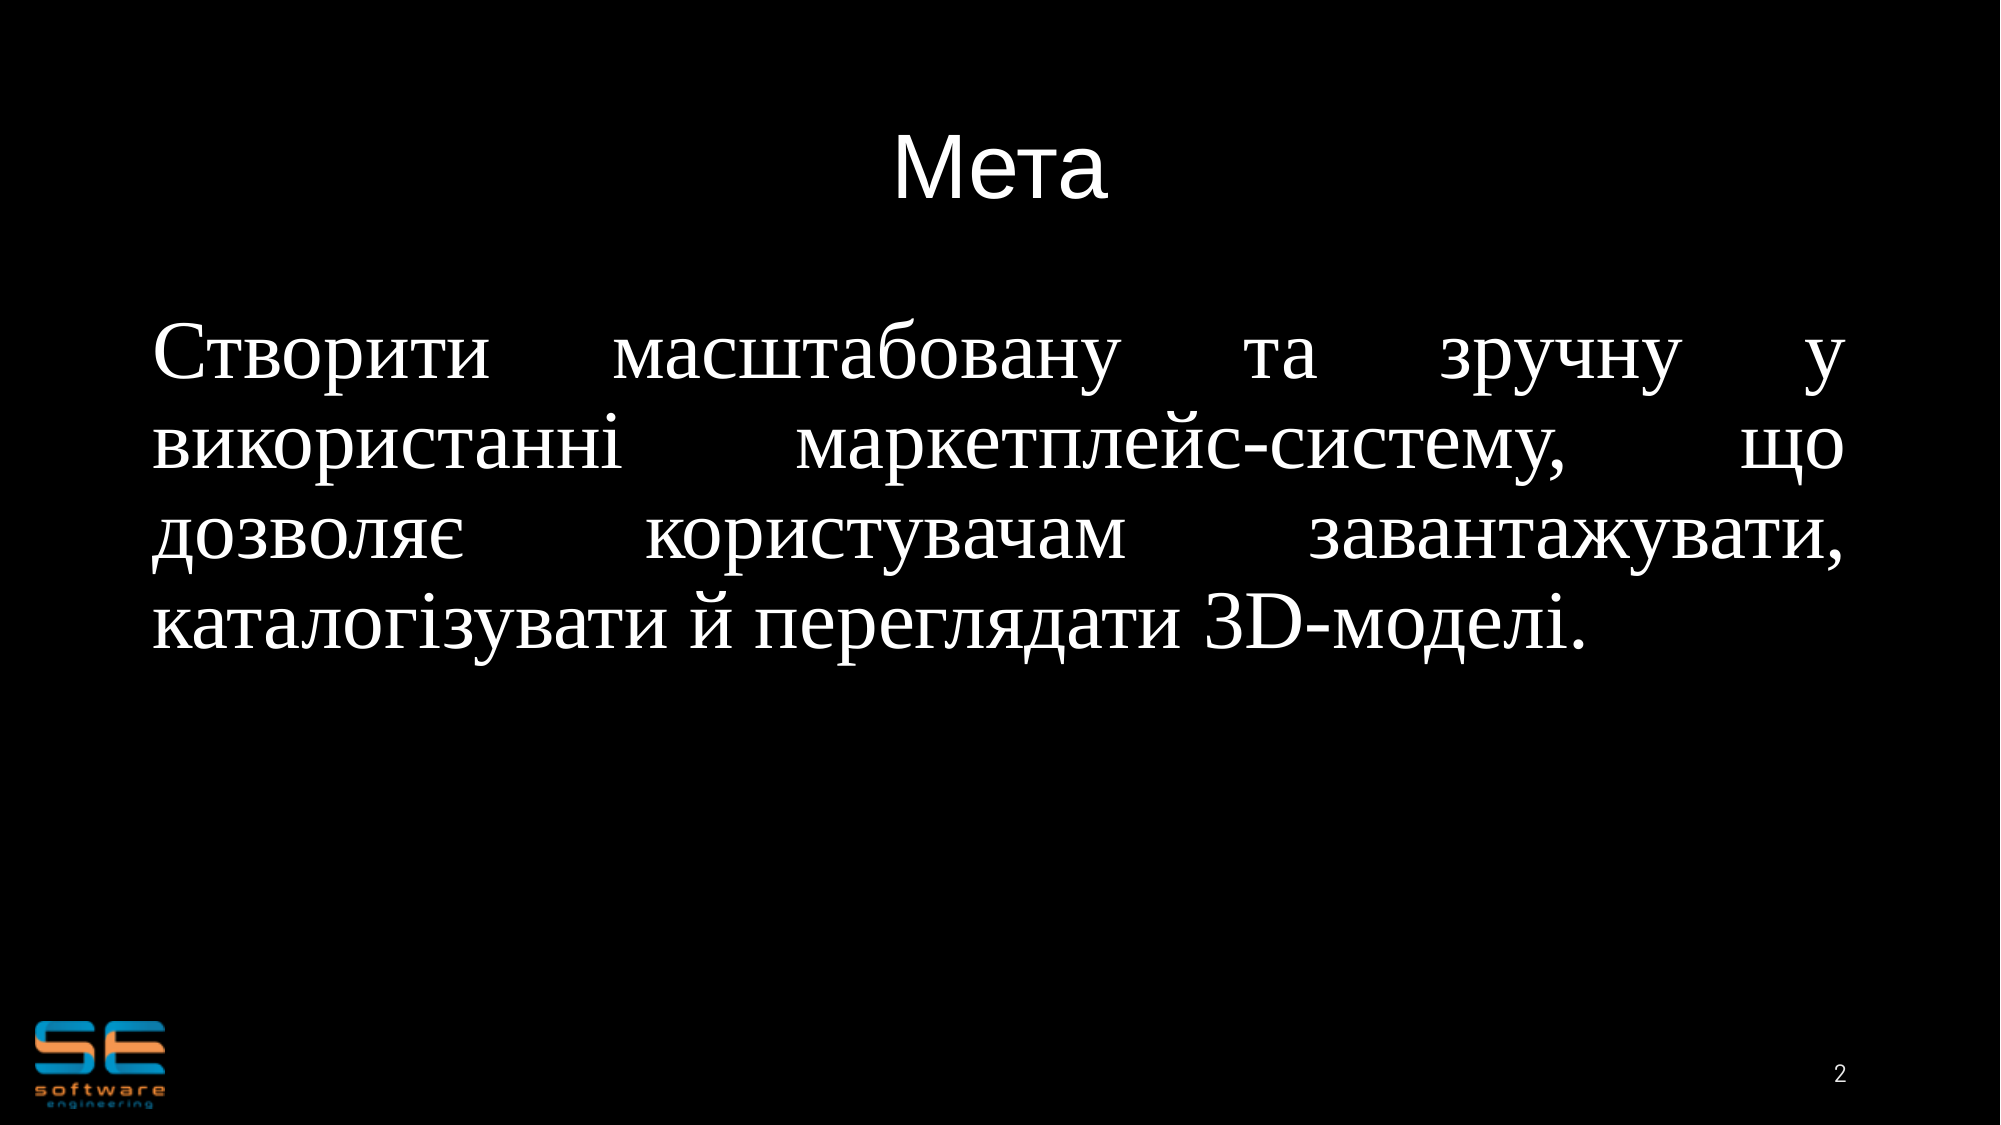

# Мета
Створити масштабовану та зручну у використанні маркетплейс-систему, що дозволяє користувачам завантажувати, каталогізувати й переглядати 3D-моделі.

2